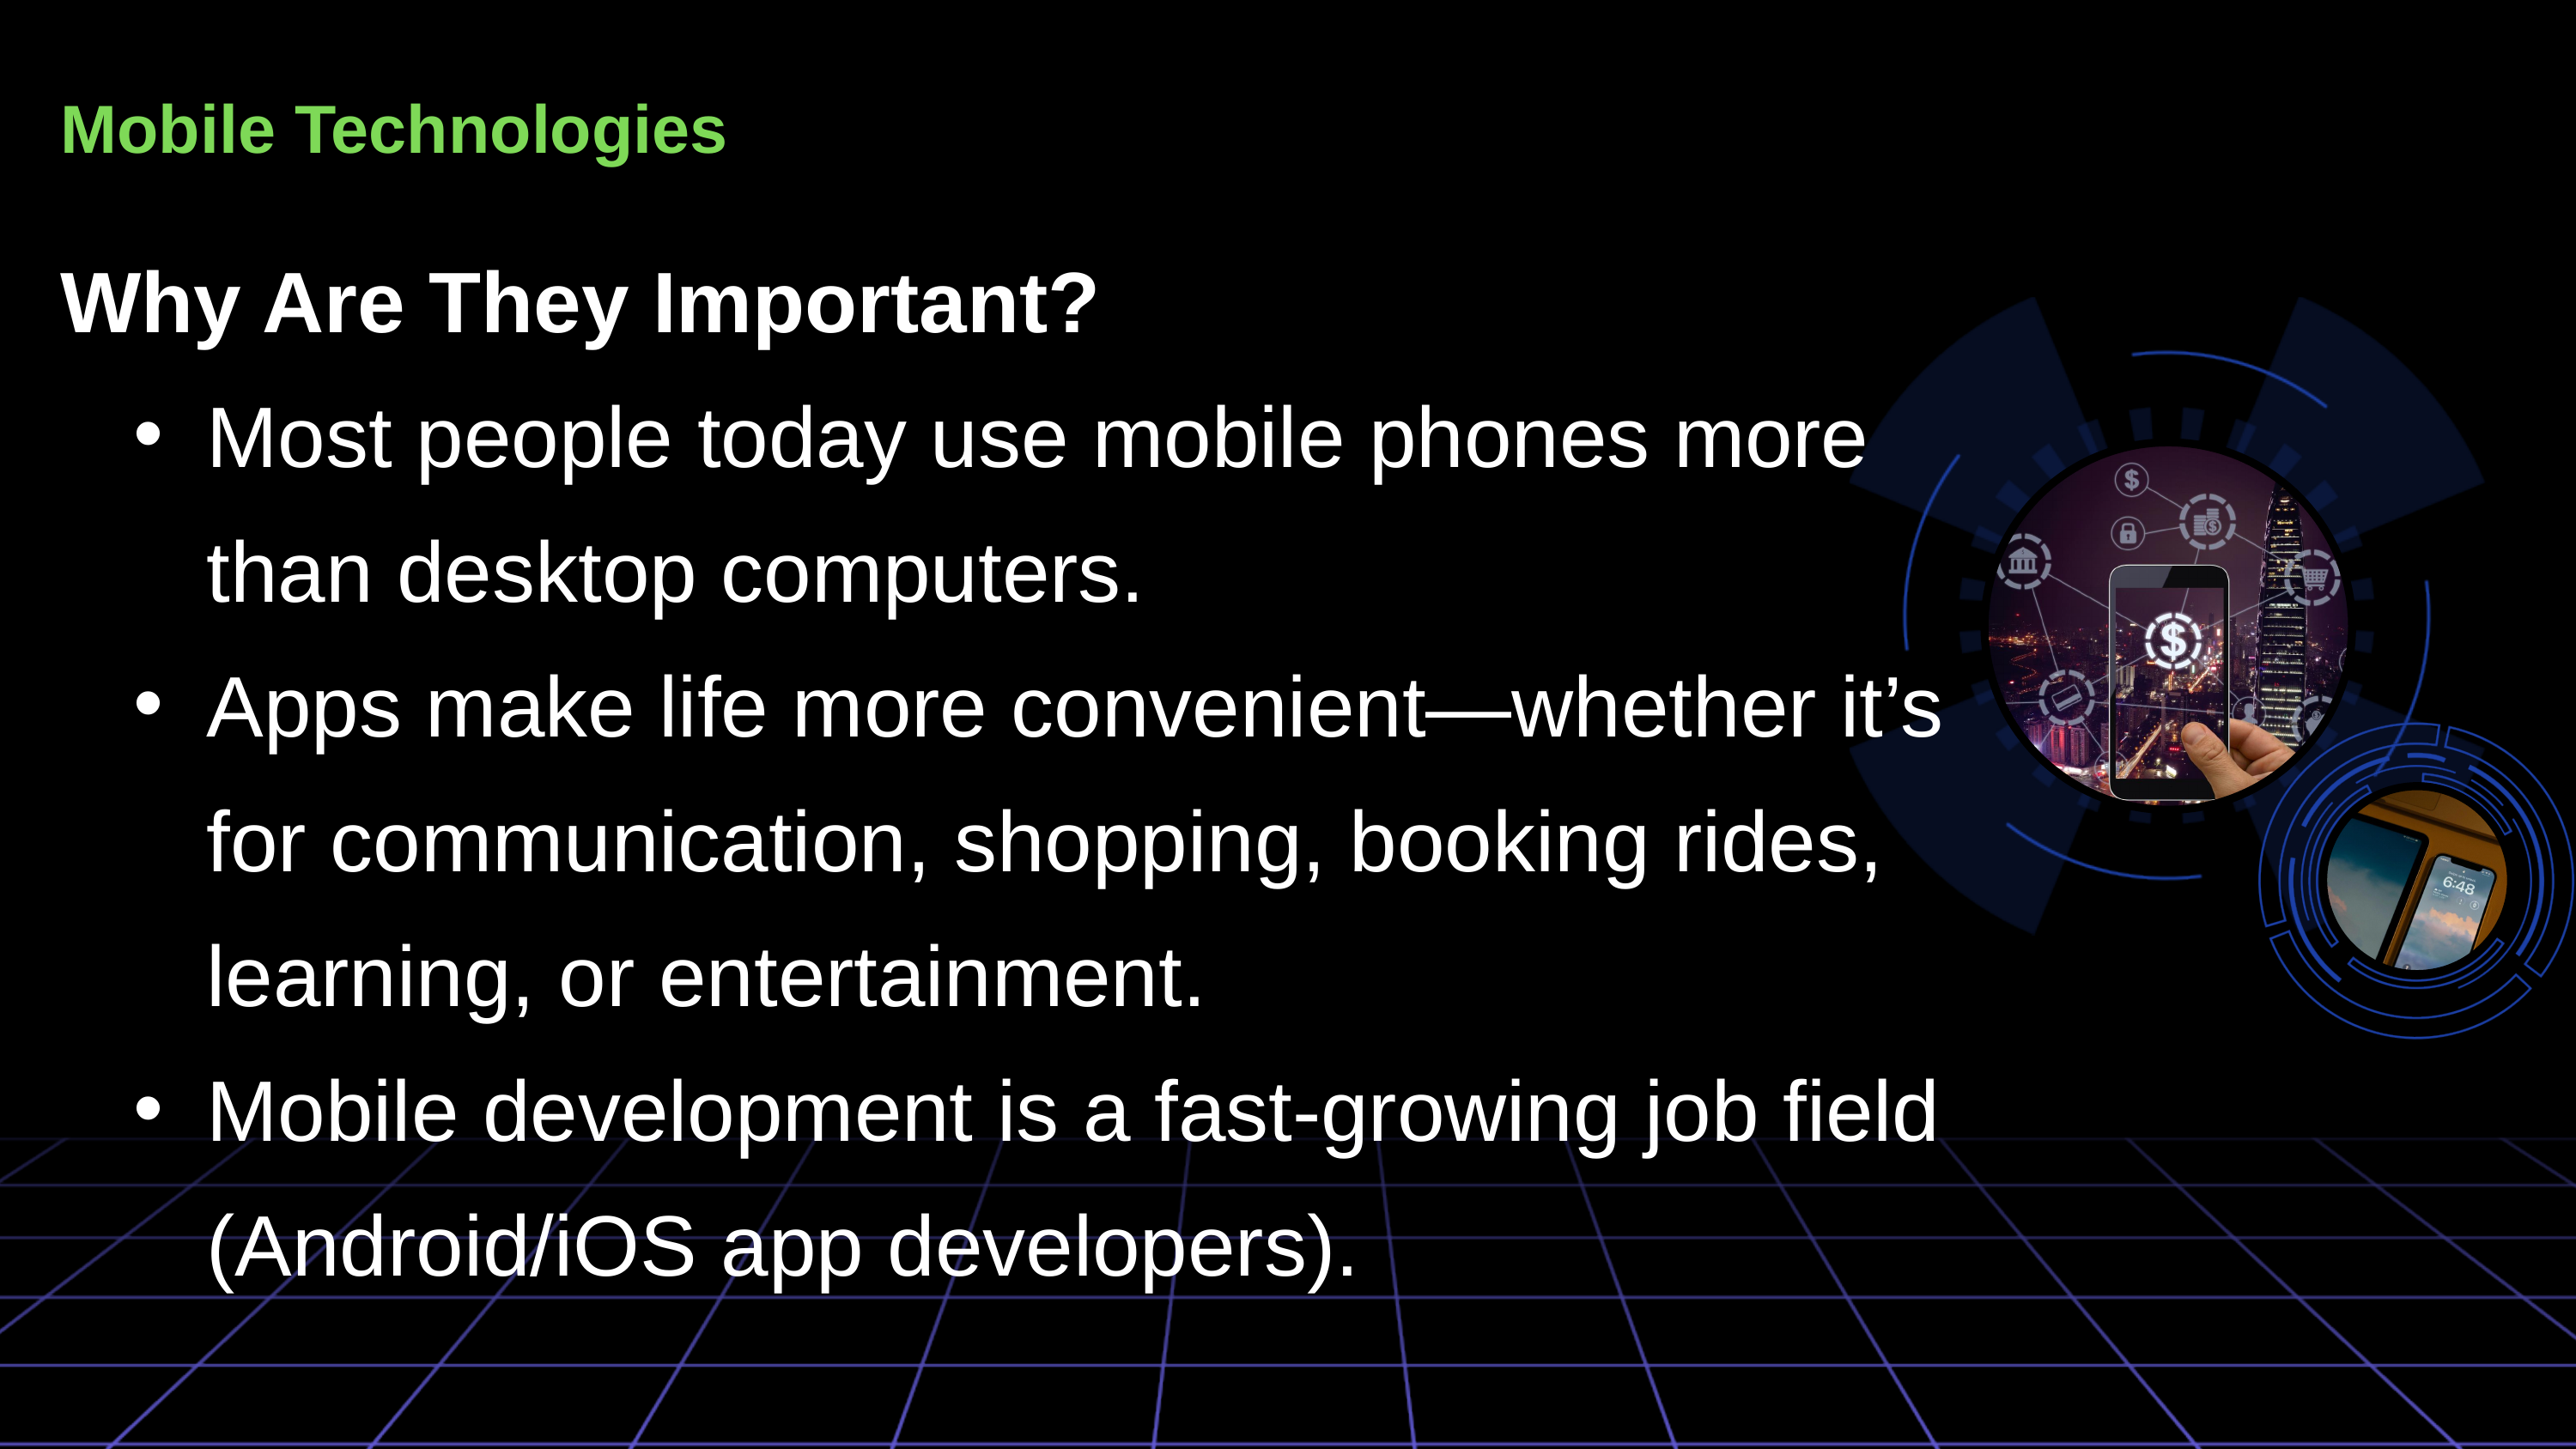

Mobile Technologies
Why Are They Important?
Most people today use mobile phones more than desktop computers.
Apps make life more convenient—whether it’s for communication, shopping, booking rides, learning, or entertainment.
Mobile development is a fast-growing job field (Android/iOS app developers).